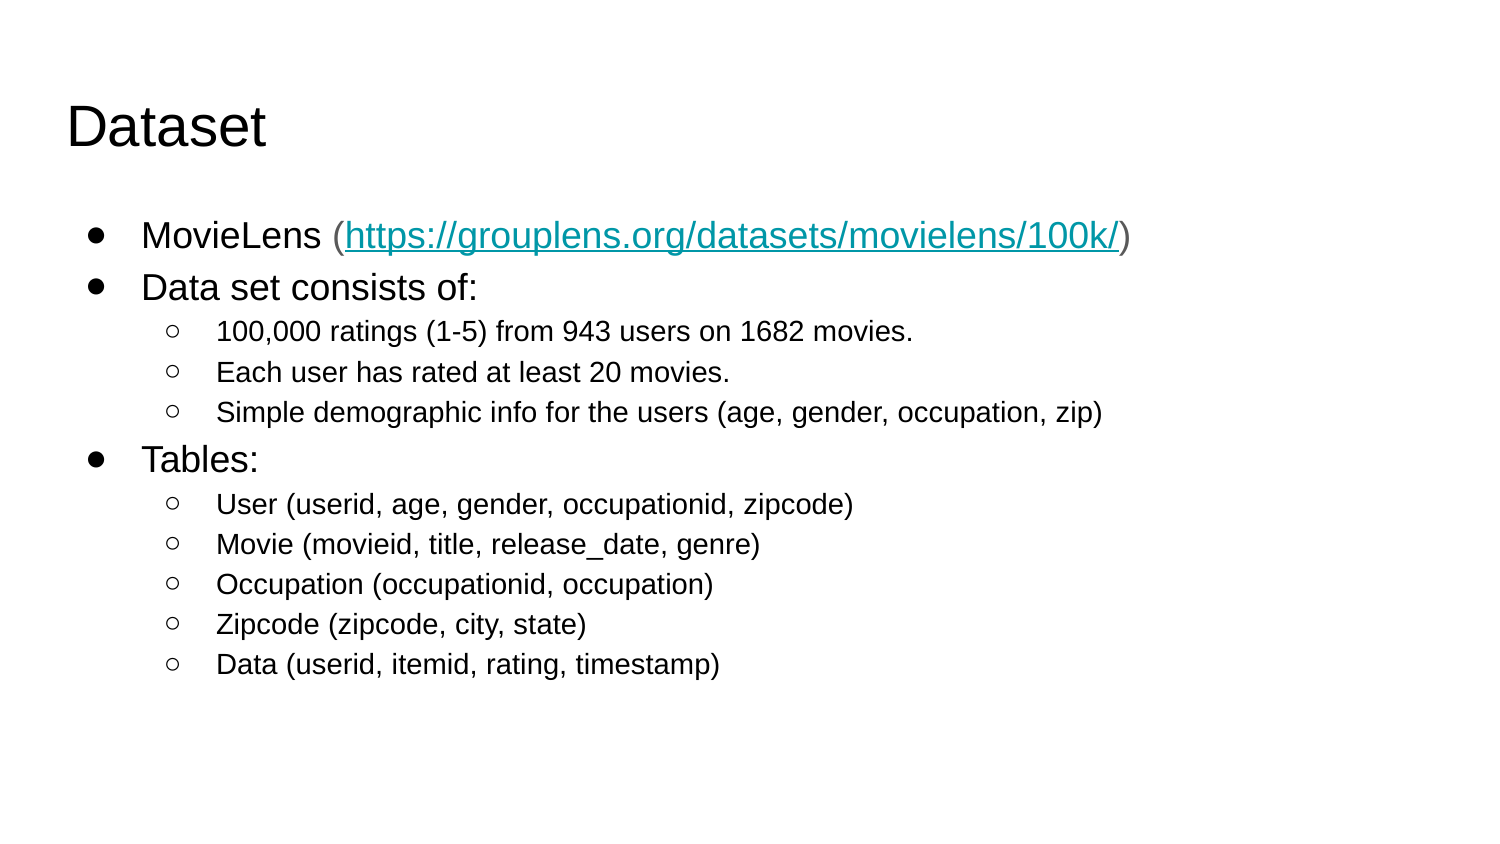

# Dataset
MovieLens (https://grouplens.org/datasets/movielens/100k/)
Data set consists of:
100,000 ratings (1-5) from 943 users on 1682 movies.
Each user has rated at least 20 movies.
Simple demographic info for the users (age, gender, occupation, zip)
Tables:
User (userid, age, gender, occupationid, zipcode)
Movie (movieid, title, release_date, genre)
Occupation (occupationid, occupation)
Zipcode (zipcode, city, state)
Data (userid, itemid, rating, timestamp)